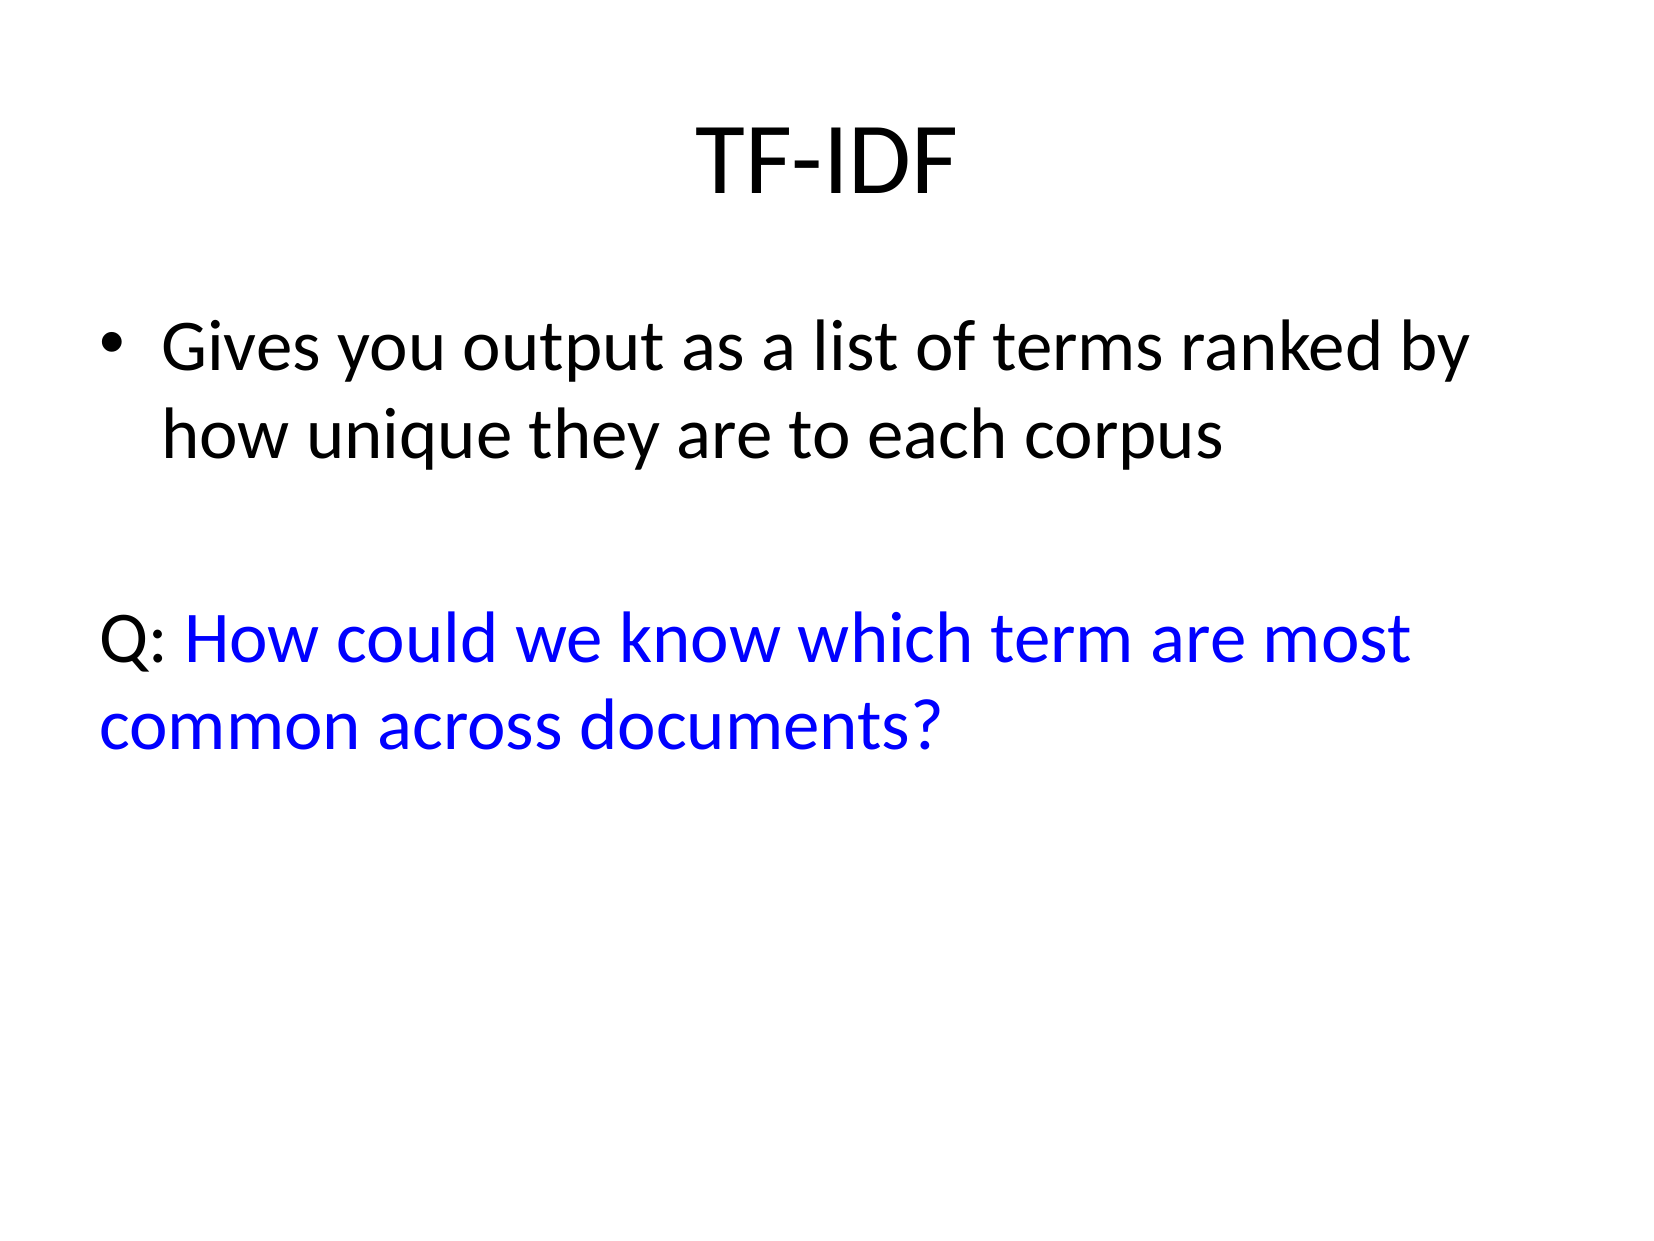

# TF-IDF
Gives you output as a list of terms ranked by how unique they are to each corpus

Q: How could we know which term are most common across documents?